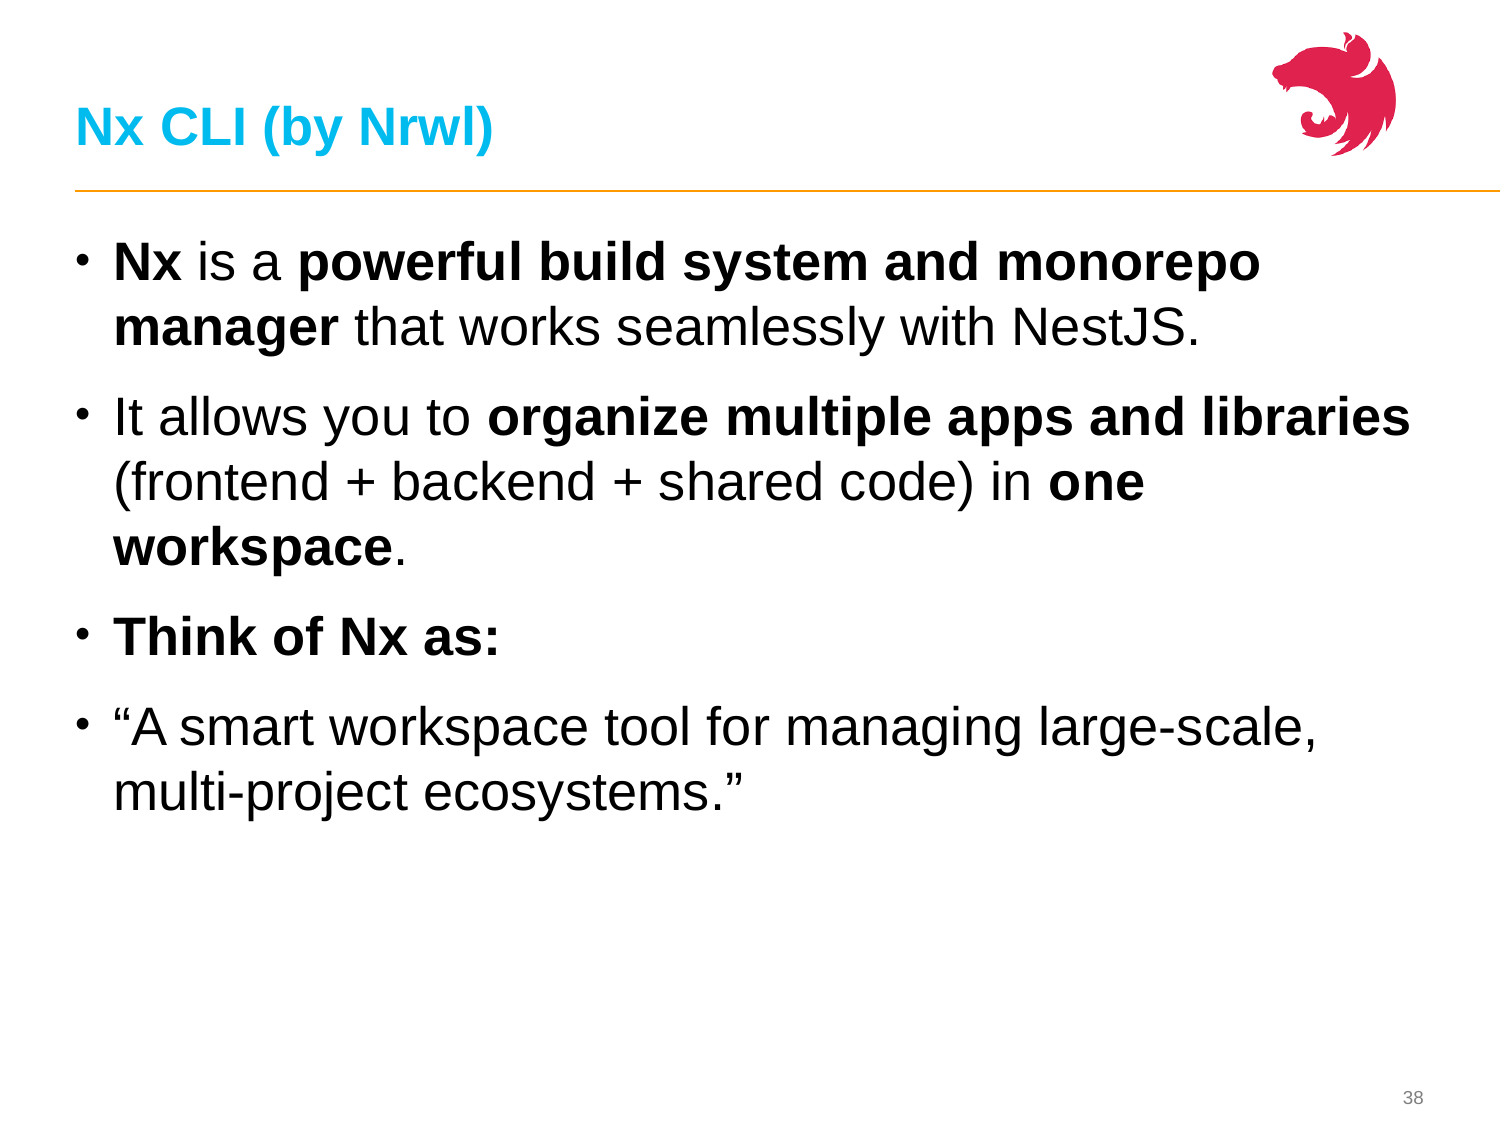

# Nx CLI (by Nrwl)
Nx is a powerful build system and monorepo manager that works seamlessly with NestJS.
It allows you to organize multiple apps and libraries (frontend + backend + shared code) in one workspace.
Think of Nx as:
“A smart workspace tool for managing large-scale, multi-project ecosystems.”